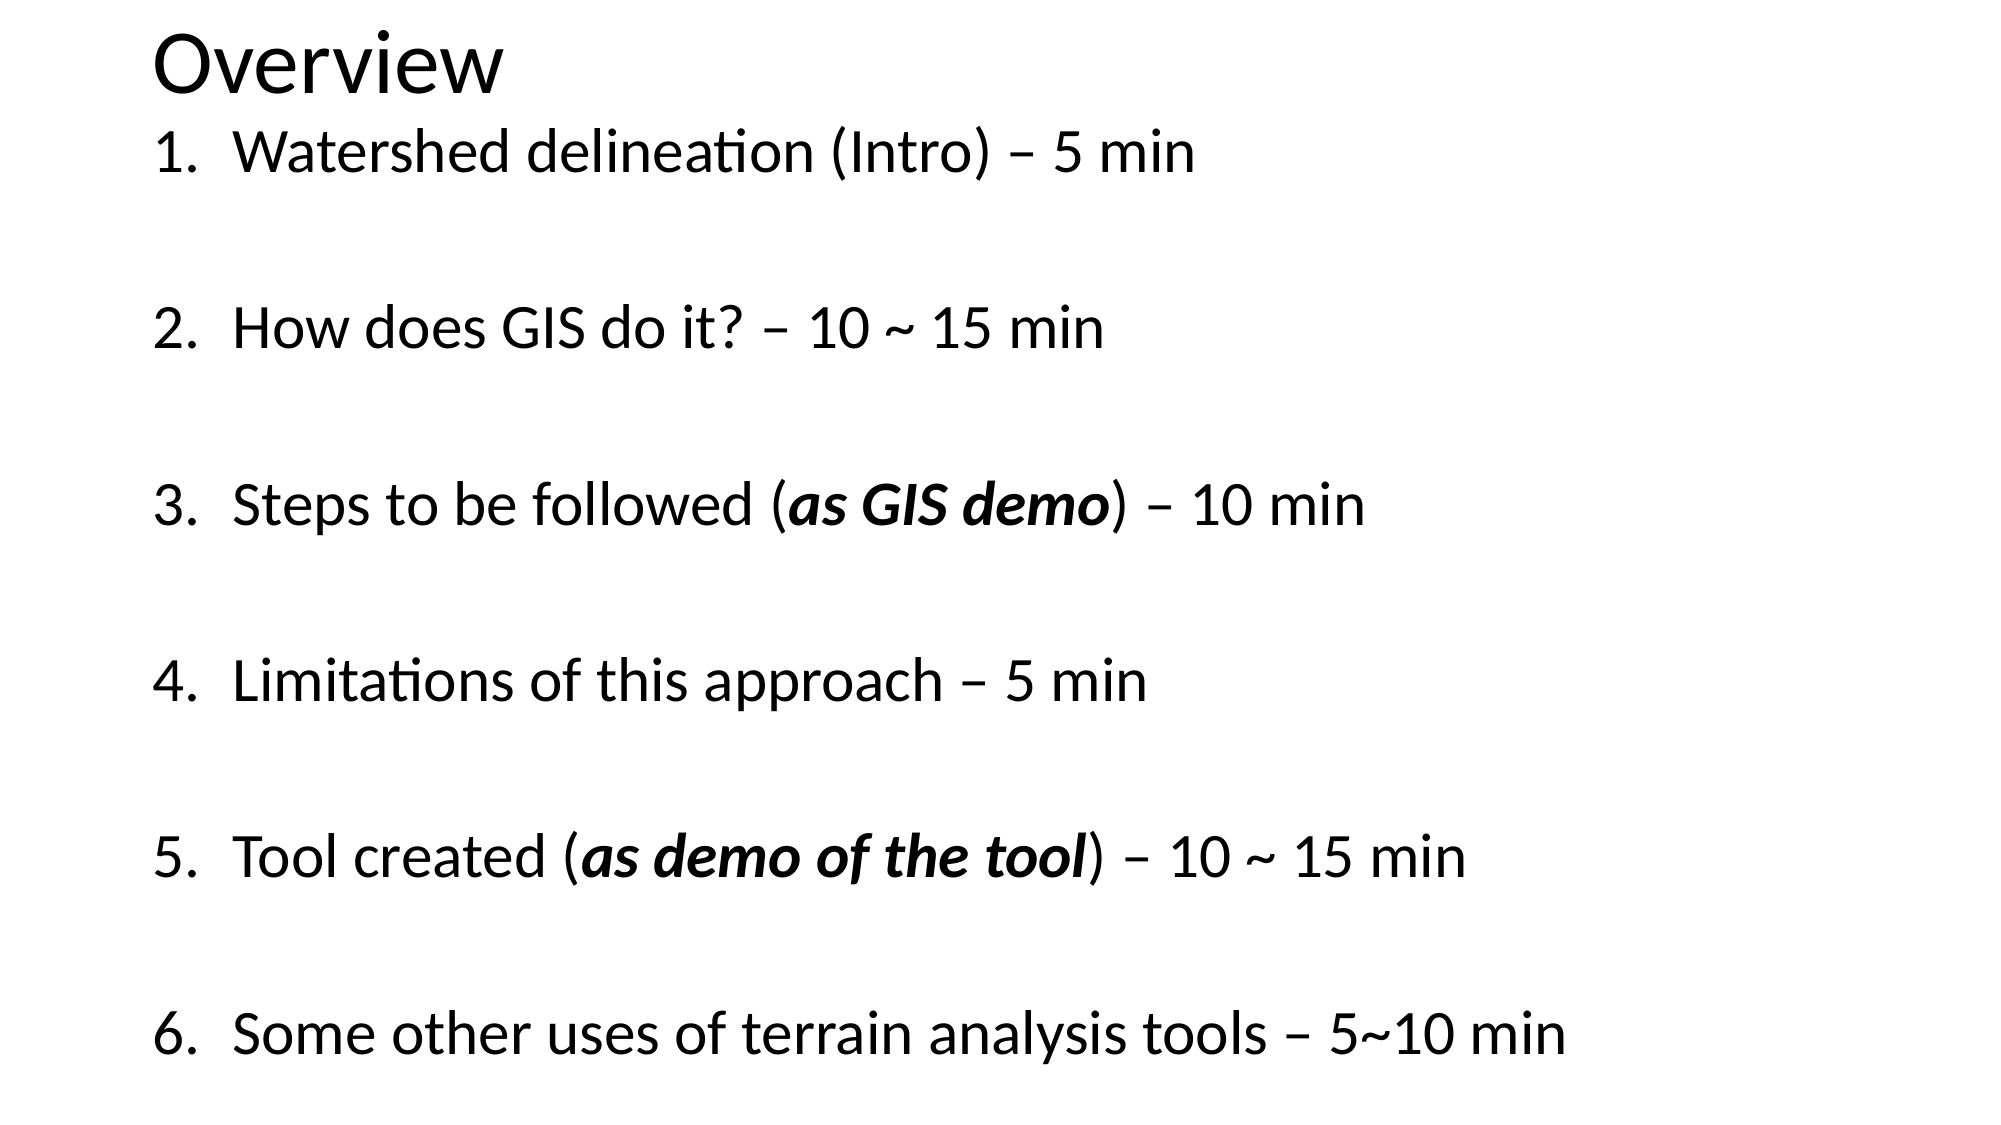

# Overview
Watershed delineation (Intro) – 5 min

How does GIS do it? – 10 ~ 15 min

Steps to be followed (as GIS demo) – 10 min

Limitations of this approach – 5 min

Tool created (as demo of the tool) – 10 ~ 15 min

Some other uses of terrain analysis tools – 5~10 min